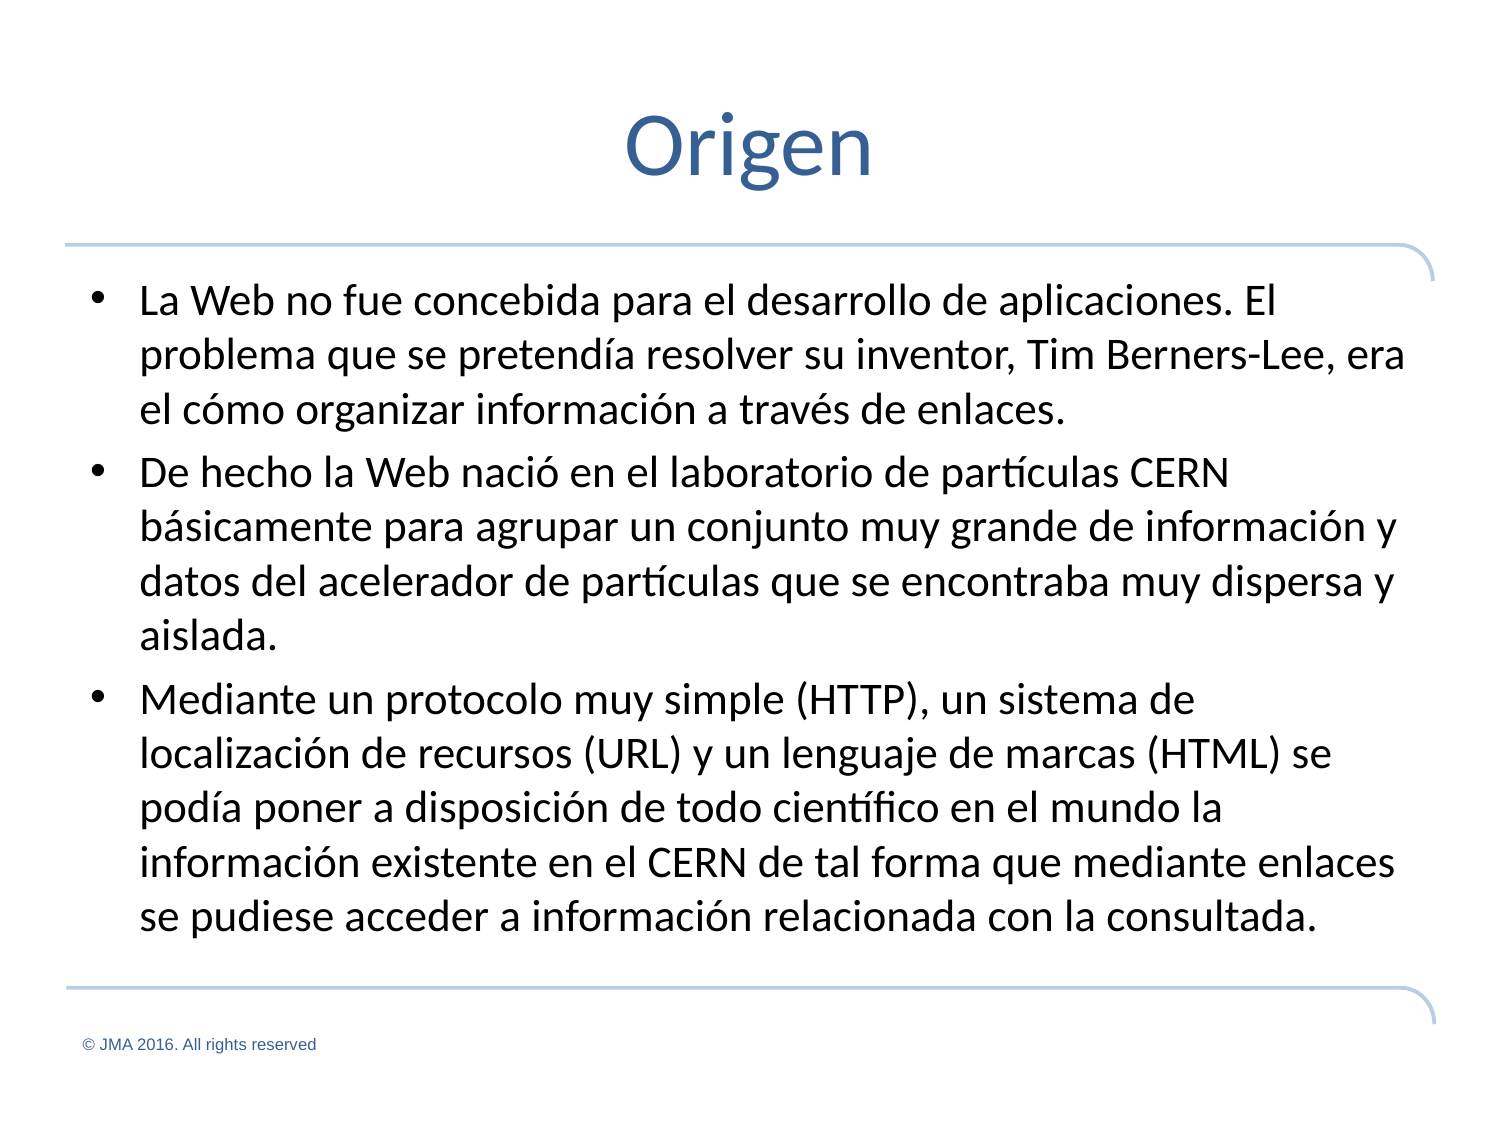

# Origen
La Web no fue concebida para el desarrollo de aplicaciones. El problema que se pretendía resolver su inventor, Tim Berners-Lee, era el cómo organizar información a través de enlaces.
De hecho la Web nació en el laboratorio de partículas CERN básicamente para agrupar un conjunto muy grande de información y datos del acelerador de partículas que se encontraba muy dispersa y aislada.
Mediante un protocolo muy simple (HTTP), un sistema de localización de recursos (URL) y un lenguaje de marcas (HTML) se podía poner a disposición de todo científico en el mundo la información existente en el CERN de tal forma que mediante enlaces se pudiese acceder a información relacionada con la consultada.